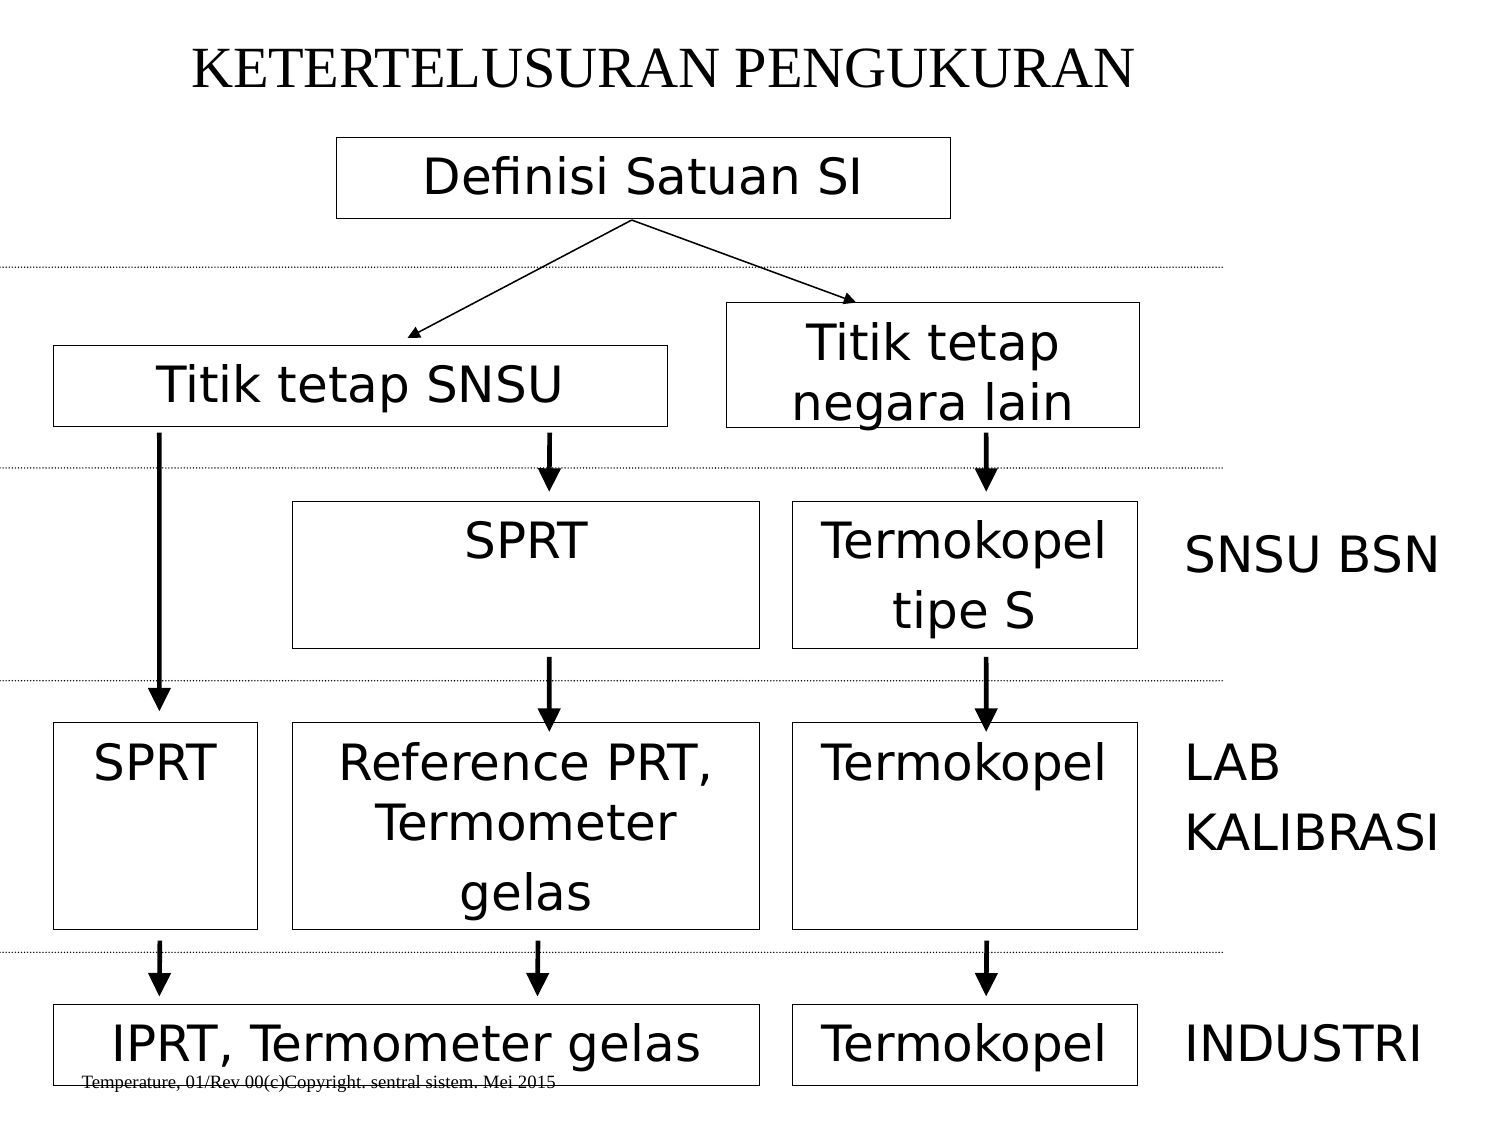

# KETERTELUSURAN PENGUKURAN
Definisi Satuan SI

Titik tetap negara lain
Titik tetap SNSU

SPRT

Termokopel
tipe S

SNSU BSN

SPRT

Reference PRT, Termometer
gelas

Termokopel

LAB
KALIBRASI

IPRT, Termometer gelas

Termokopel

INDUSTRI

Temperature, 01/Rev 00(c)Copyright. sentral sistem. Mei 2015